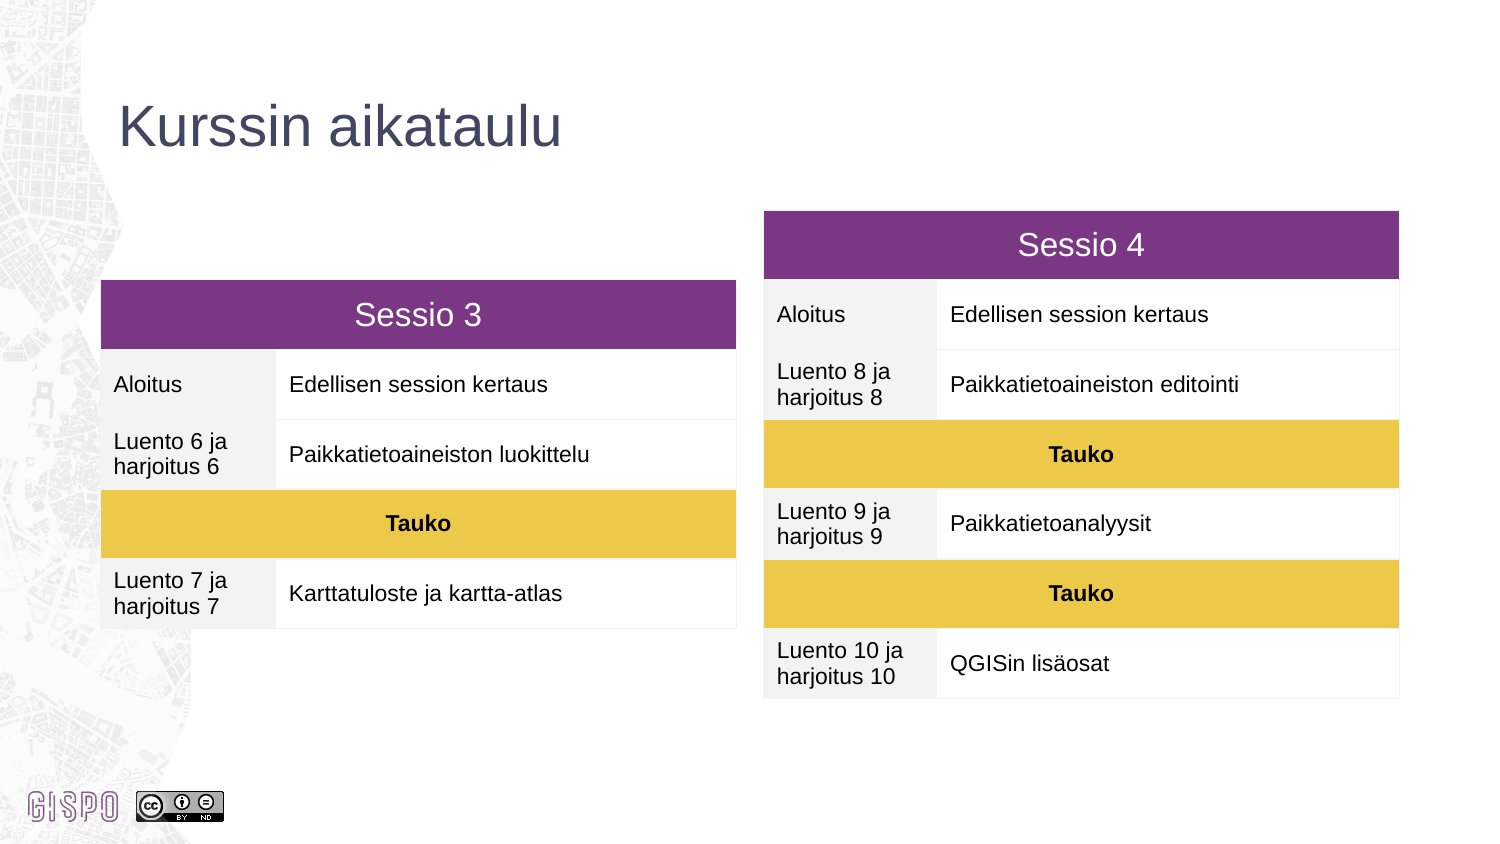

# Kurssin aikataulu
| Sessio 4 |  |
| --- | --- |
| Aloitus | Edellisen session kertaus |
| Luento 8 ja harjoitus 8 | Paikkatietoaineiston editointi |
| Tauko |  |
| Luento 9 ja harjoitus 9 | Paikkatietoanalyysit |
| Tauko |  |
| Luento 10 ja harjoitus 10 | QGISin lisäosat |
| Sessio 3 |  |
| --- | --- |
| Aloitus | Edellisen session kertaus |
| Luento 6 ja harjoitus 6 | Paikkatietoaineiston luokittelu |
| Tauko |  |
| Luento 7 ja harjoitus 7 | Karttatuloste ja kartta-atlas |